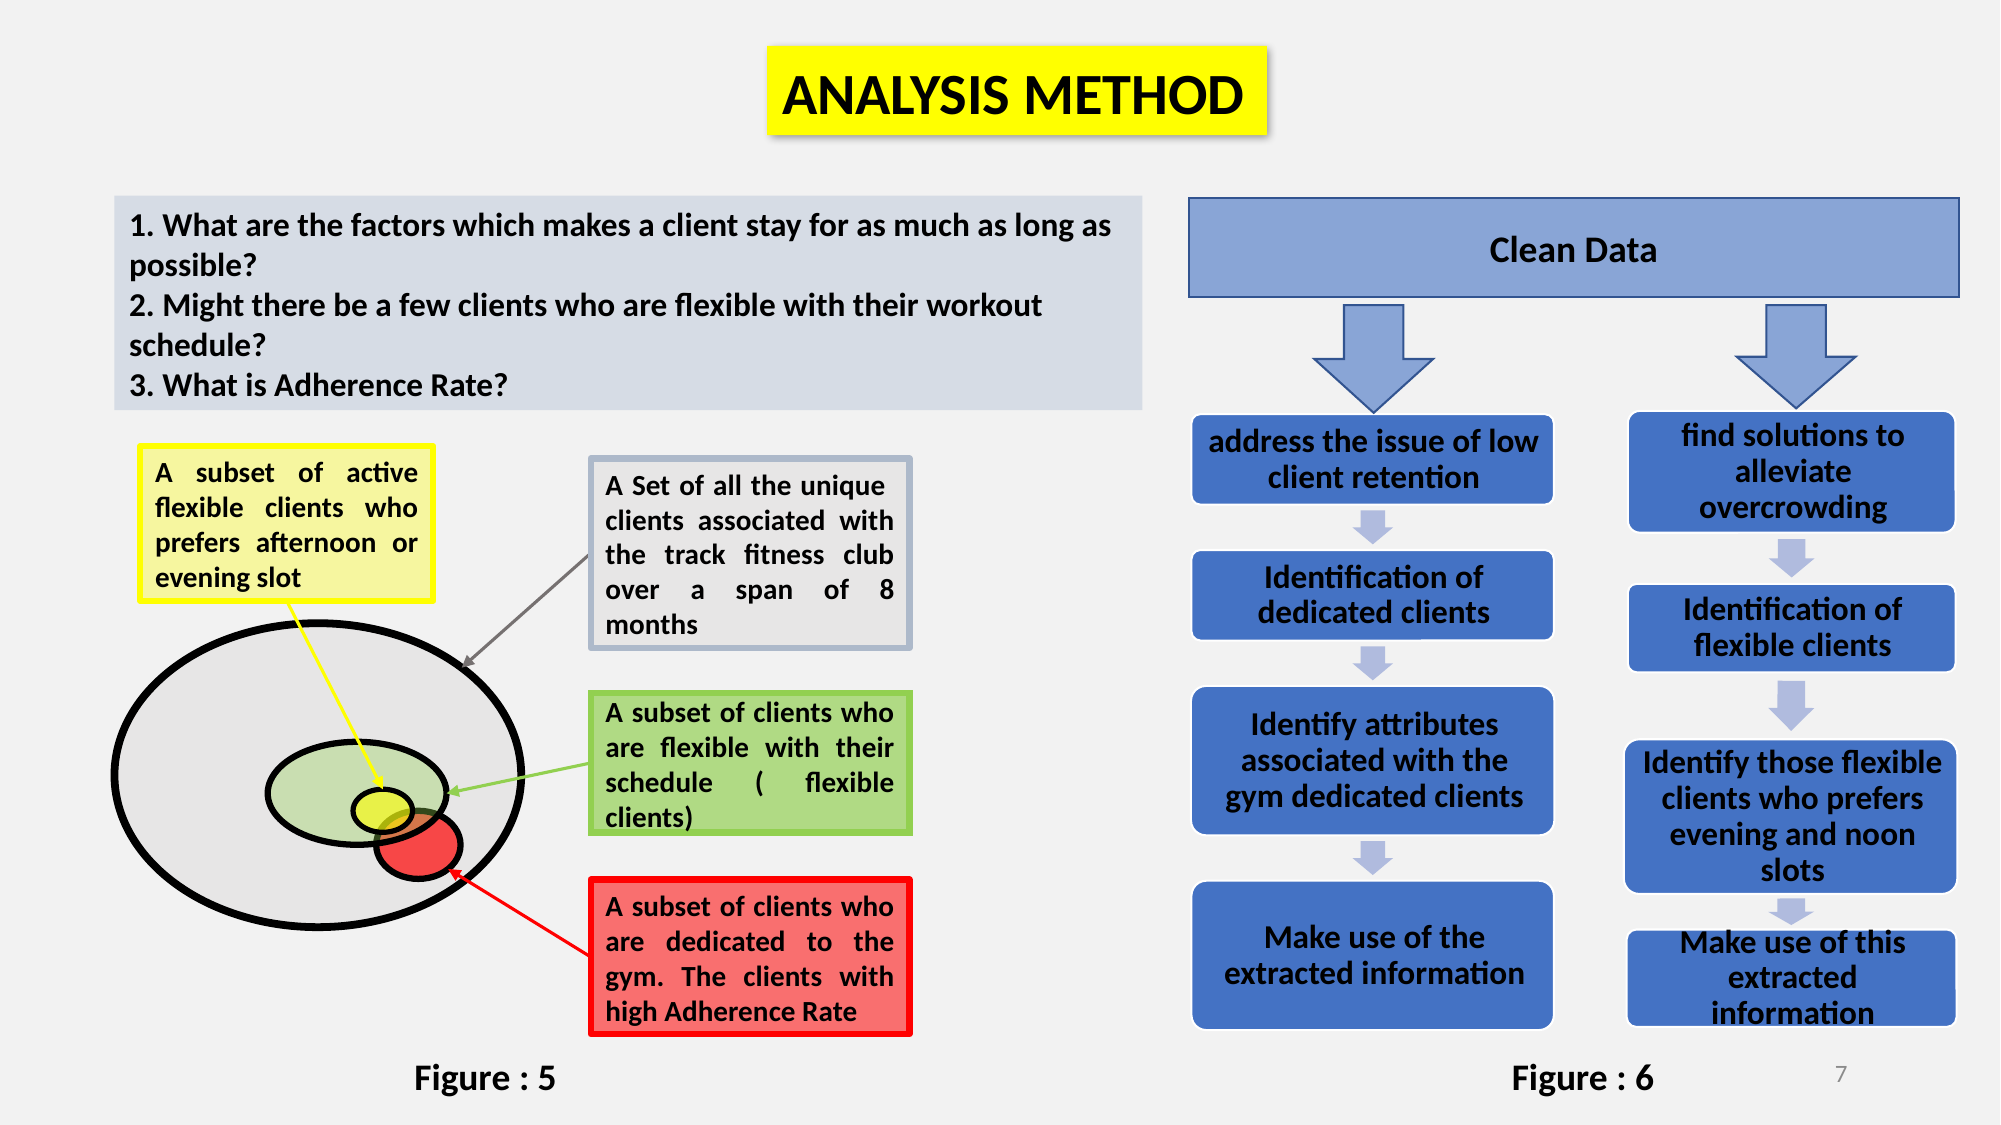

# ANALYSIS METHOD
1. What are the factors which makes a client stay for as much as long as possible?
2. Might there be a few clients who are flexible with their workout schedule?
3. What is Adherence Rate?
Clean Data

find solutions to alleviate overcrowding

Identification of flexible clients

Identify those flexible clients who prefers evening and noon slots

Make use of this extracted information
address the issue of low client retention

Identification of dedicated clients

Identify attributes associated with the gym dedicated clients

Make use of the extracted information
A subset of active flexible clients who prefers afternoon or evening slot
A Set of all the unique  clients associated with the track fitness club over a span of 8 months

A subset of clients who are flexible with their schedule ( flexible clients)

A subset of clients who are dedicated to the gym. The clients with high Adherence Rate
7
Figure : 5
Figure : 6